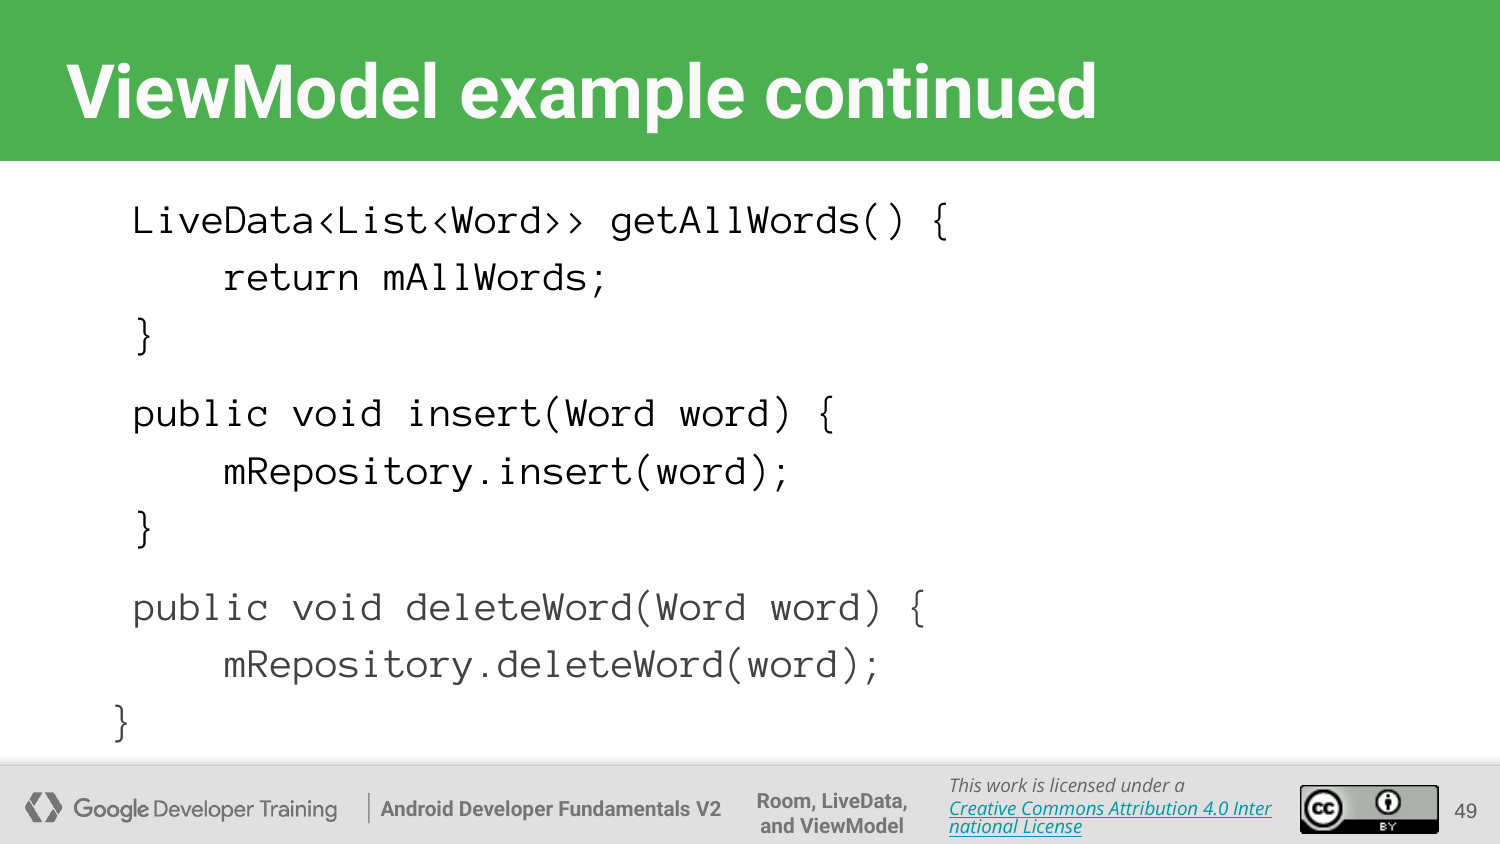

# ViewModel example continued
   LiveData<List<Word>> getAllWords() {
       return mAllWords;
   }
   public void insert(Word word) {
       mRepository.insert(word);
   }
   public void deleteWord(Word word) {
       mRepository.deleteWord(word);
  }
49